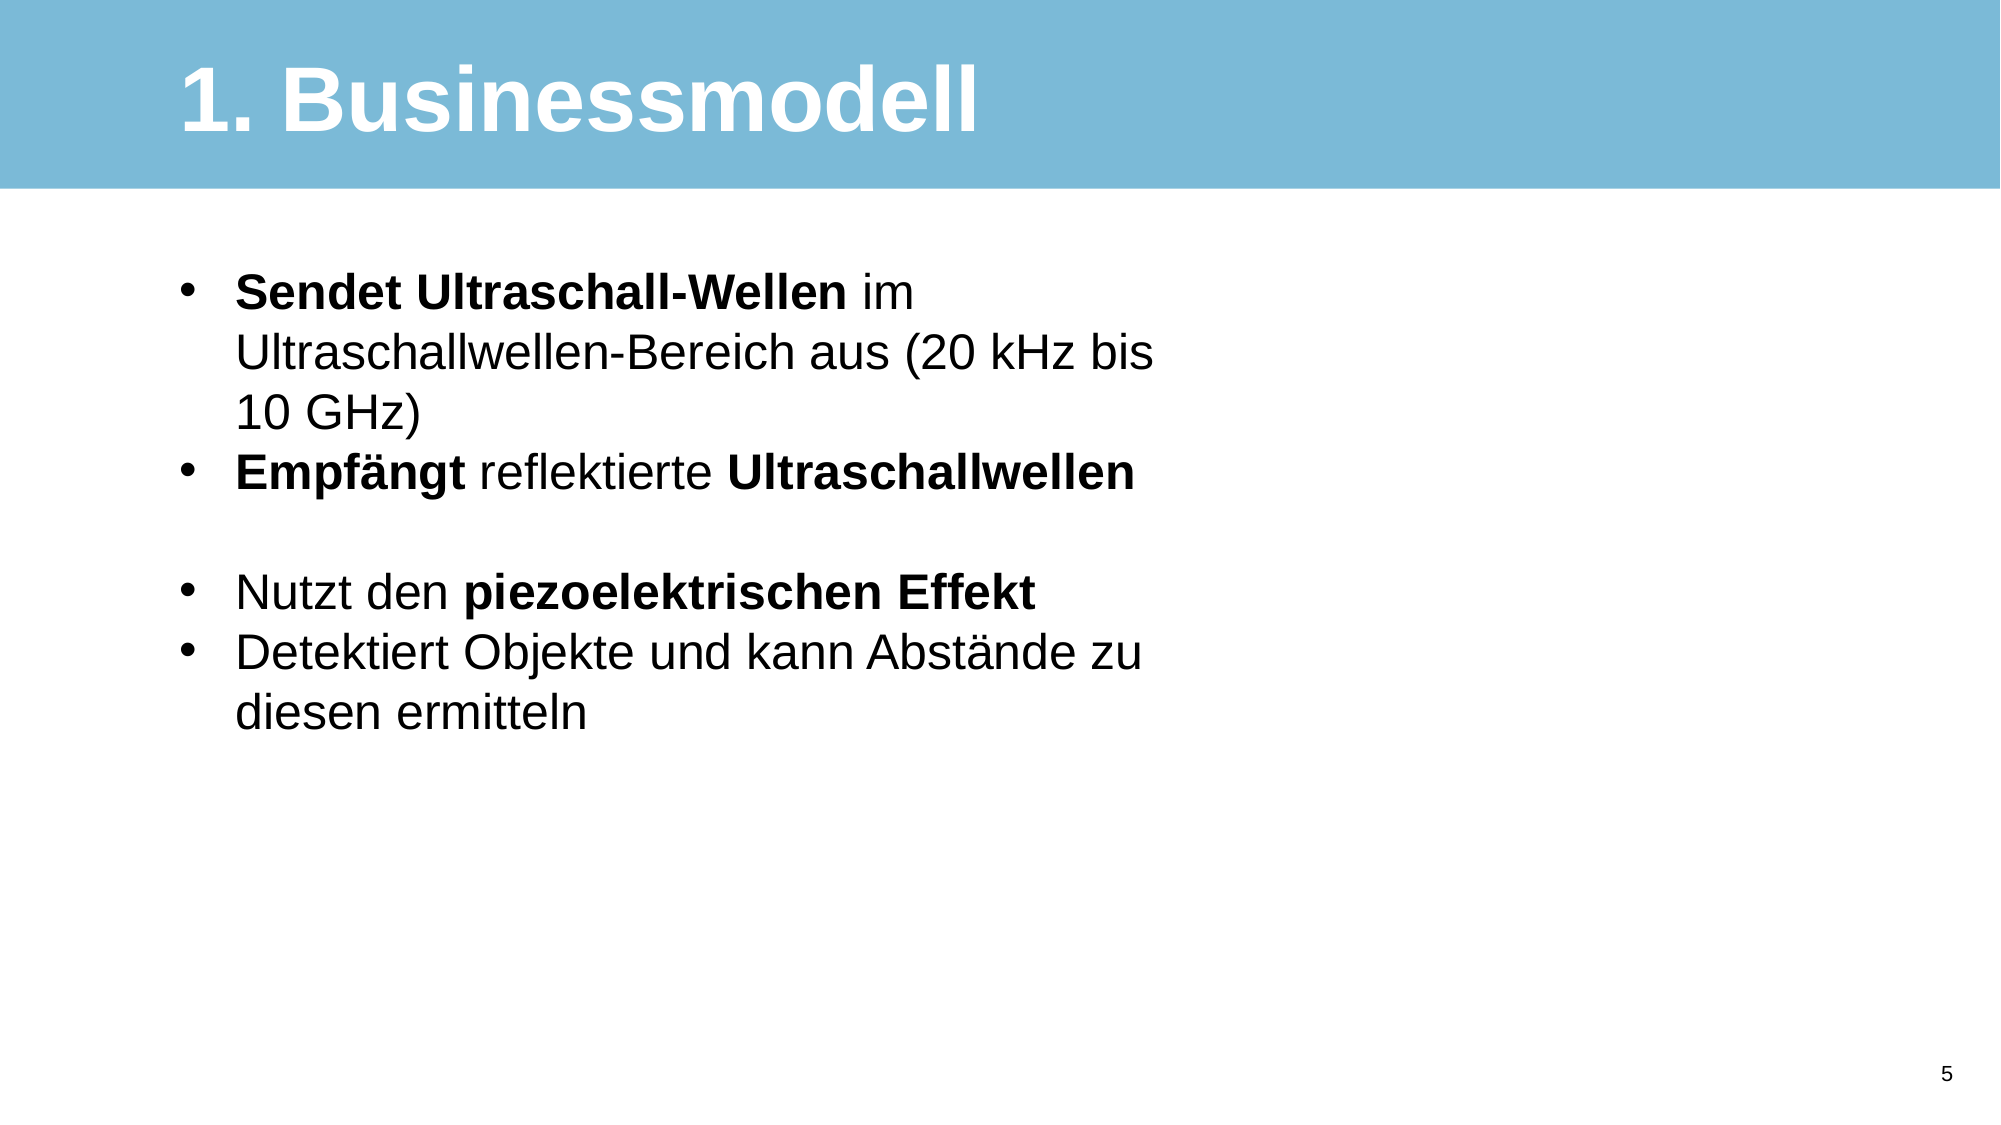

# 1. Businessmodell
Sendet Ultraschall-Wellen im Ultraschallwellen-Bereich aus (20 kHz bis 10 GHz)
Empfängt reflektierte Ultraschallwellen

Nutzt den piezoelektrischen Effekt
Detektiert Objekte und kann Abstände zu diesen ermitteln
5